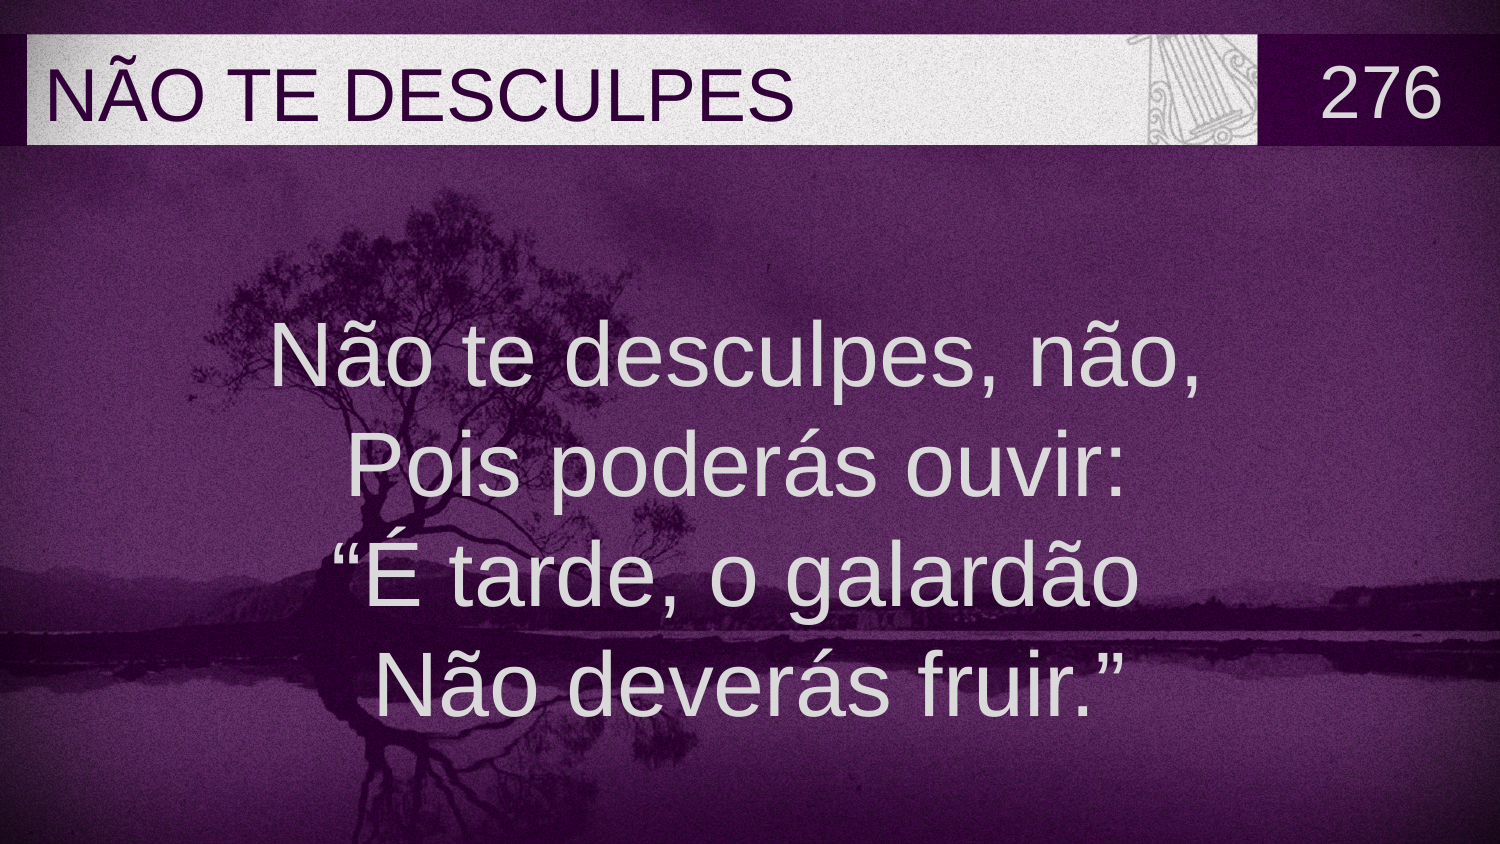

# NÃO TE DESCULPES
276
Não te desculpes, não,
Pois poderás ouvir:
“É tarde, o galardão
Não deverás fruir.”